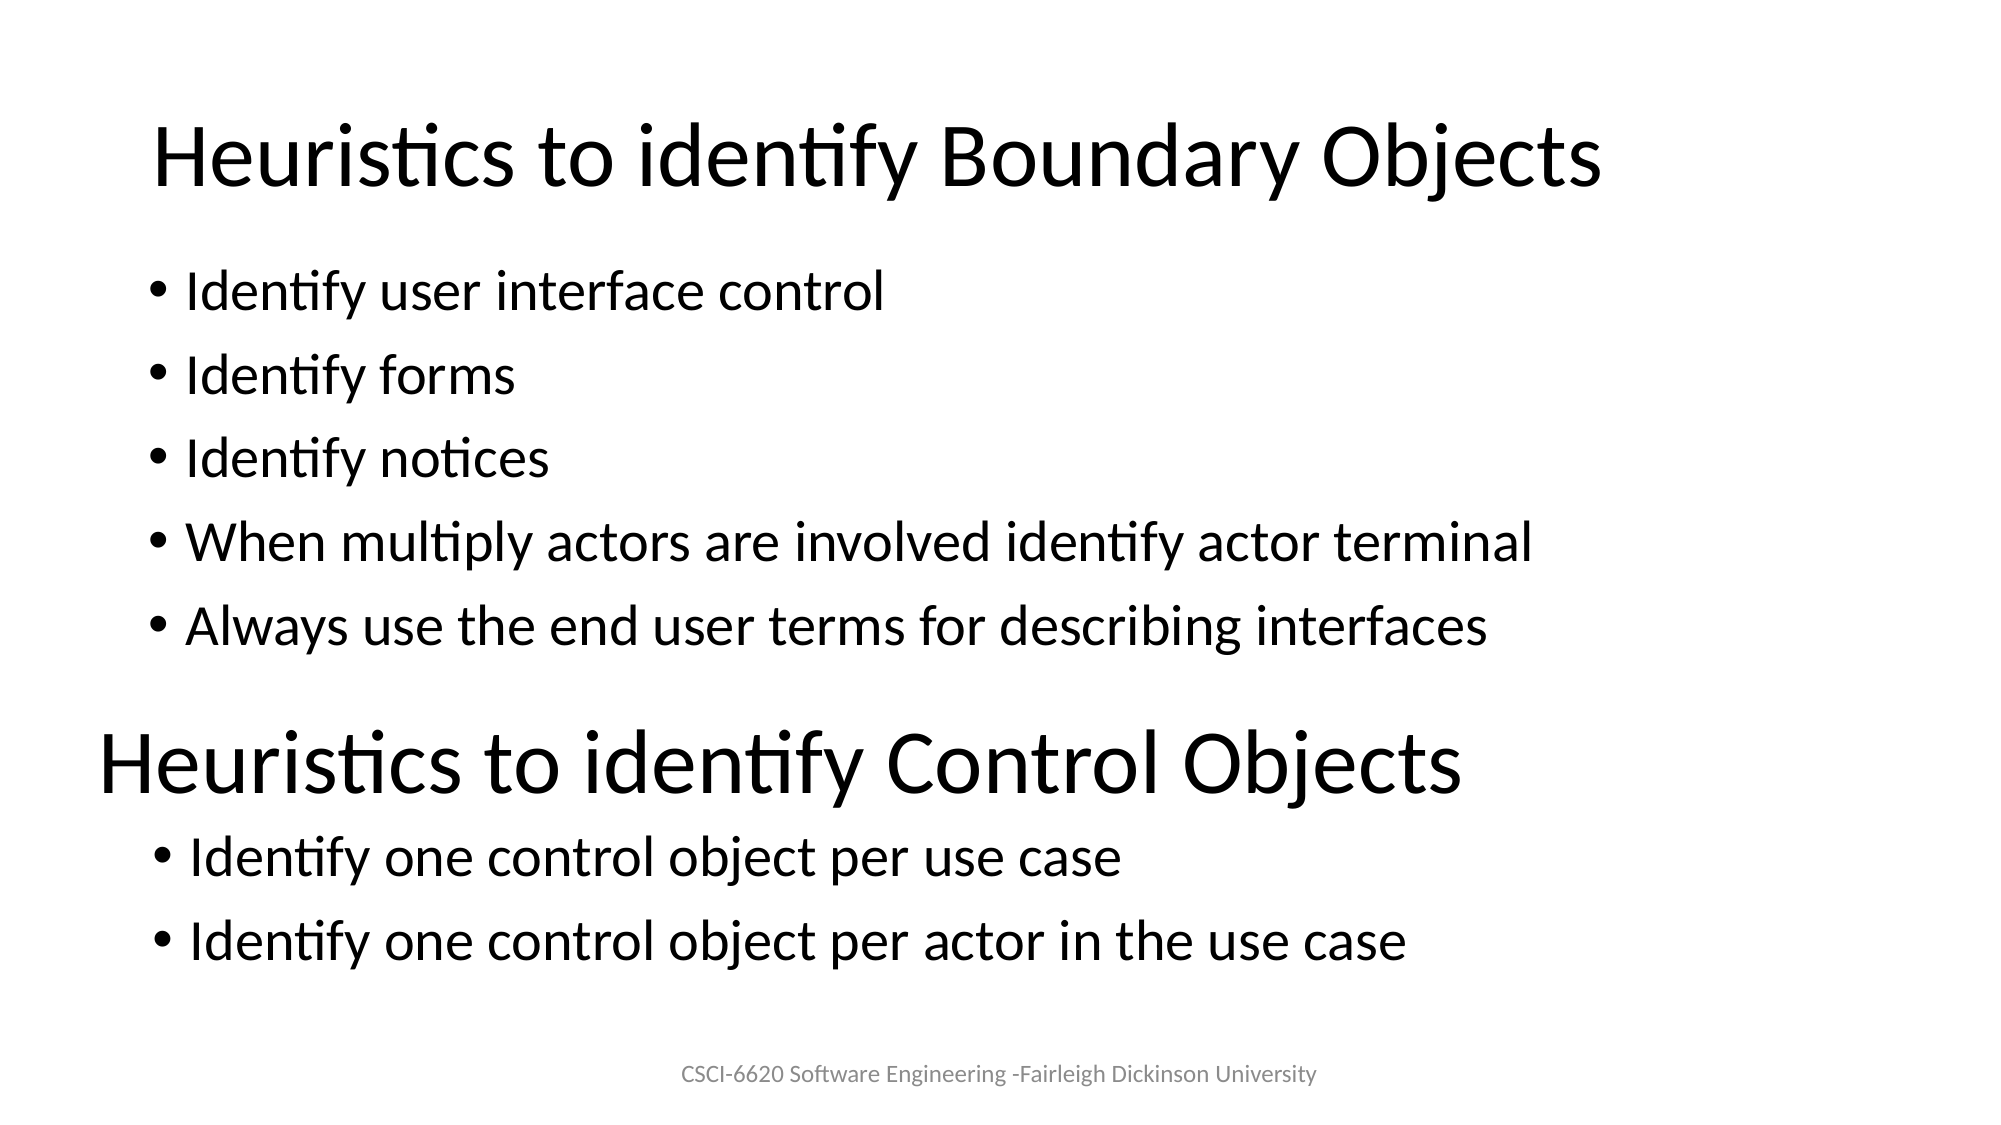

# Heuristics to identify Boundary Objects
Identify user interface control
Identify forms
Identify notices
When multiply actors are involved identify actor terminal
Always use the end user terms for describing interfaces

Heuristics to identify Control Objects
Identify one control object per use case
Identify one control object per actor in the use case

CSCI-6620 Software Engineering -Fairleigh Dickinson University